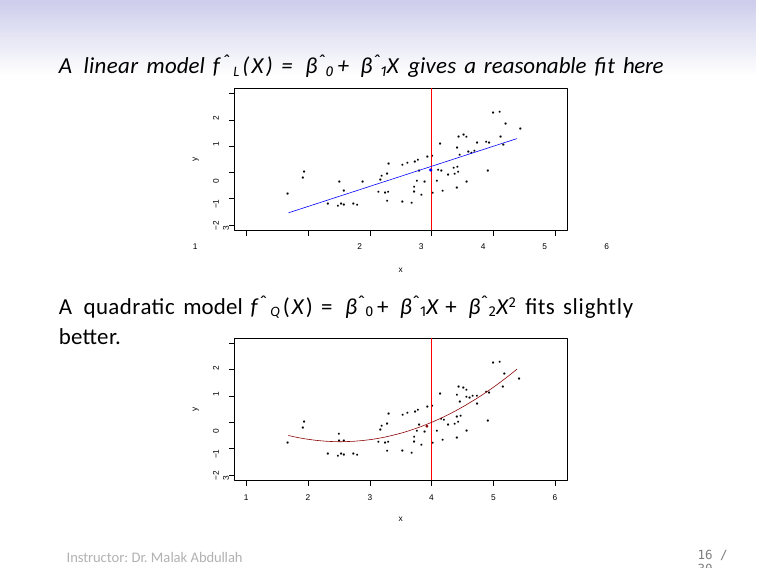

# A linear model fˆL(X) = βˆ0 + βˆ1X gives a reasonable fit here

−2     −1       0	1	2	3

● ●
●
●
●●
●
●
●

●

● ●
●●
●
●
●   ●●●
● ● ●●
y
●
● ●●    ●●
●
●
● ●
●  ●●
●
●

●
●
●
● ●    ●
●
●
●	●
●  ●    ●   ●
●  ●●
●
●     ●   ●
●   ●●   ●●
●
1	2	3	4	5	6

x
A quadratic model fˆQ(X) = βˆ0 + βˆ1X + βˆ2X2 fits slightly  better.

−2     −1       0	1	2	3

● ●
●
●
●●
●	●

●

● ●
●●
●                ●
●   ●●●
●
● ● ●●
y
●
●●    ●●
● ●
●
● ●
●  ●●
●
●
●
● ●    ●
●
●              ●
●	●
●  ●    ●   ●
●  ●●
●
●
●     ●   ●
●   ●●   ●●
●
1
2
3
4
5
6
x
Instructor: Dr. Malak Abdullah
16 / 30